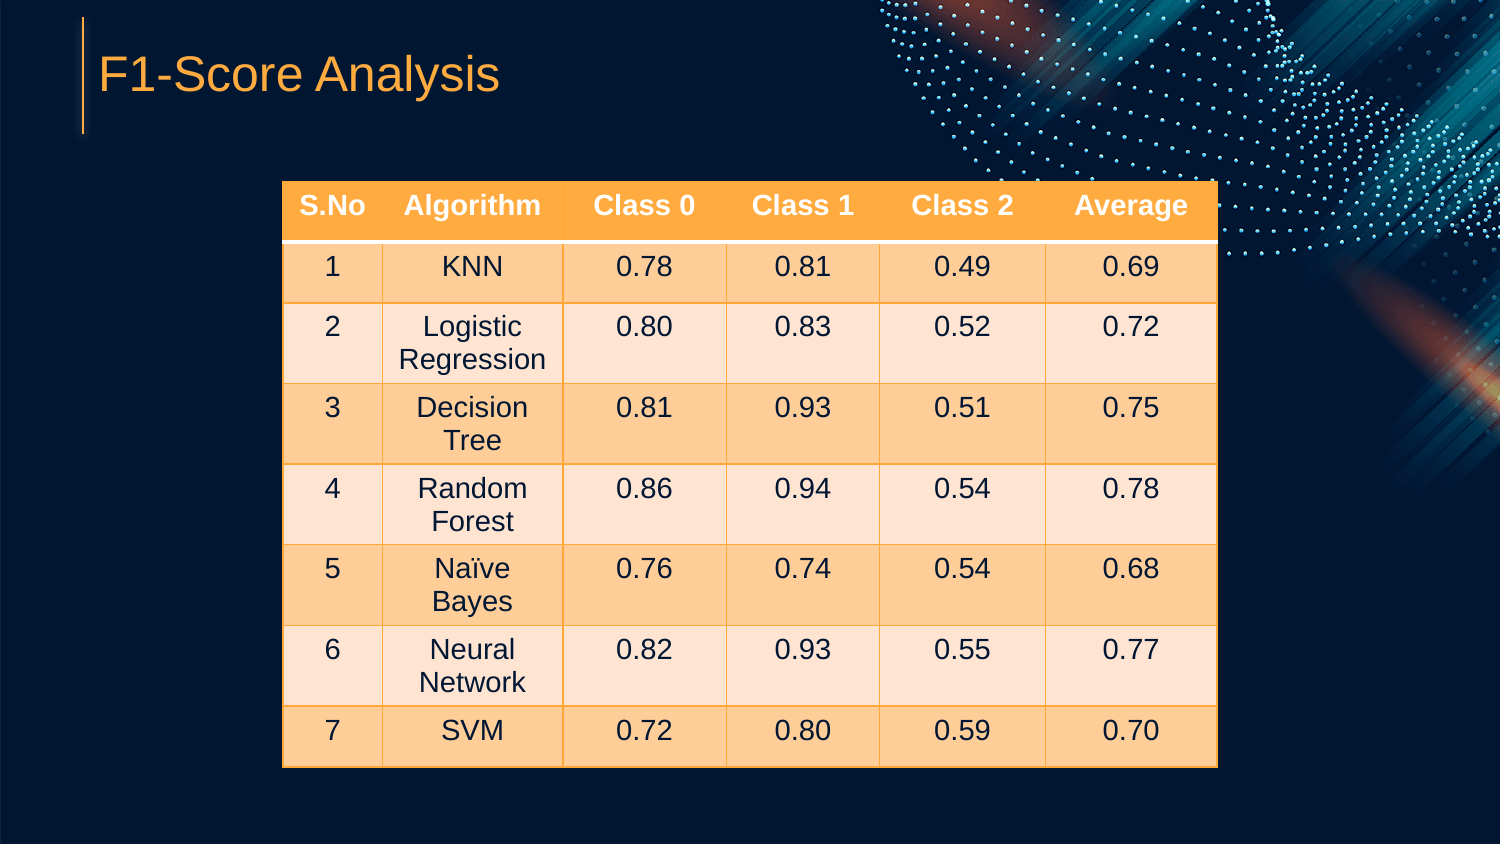

# F1-Score Analysis
| S.No | Algorithm | Class 0 | Class 1 | Class 2 | Average |
| --- | --- | --- | --- | --- | --- |
| 1 | KNN | 0.78 | 0.81 | 0.49 | 0.69 |
| 2 | Logistic Regression | 0.80 | 0.83 | 0.52 | 0.72 |
| 3 | Decision Tree | 0.81 | 0.93 | 0.51 | 0.75 |
| 4 | Random Forest | 0.86 | 0.94 | 0.54 | 0.78 |
| 5 | Naïve Bayes | 0.76 | 0.74 | 0.54 | 0.68 |
| 6 | Neural Network | 0.82 | 0.93 | 0.55 | 0.77 |
| 7 | SVM | 0.72 | 0.80 | 0.59 | 0.70 |